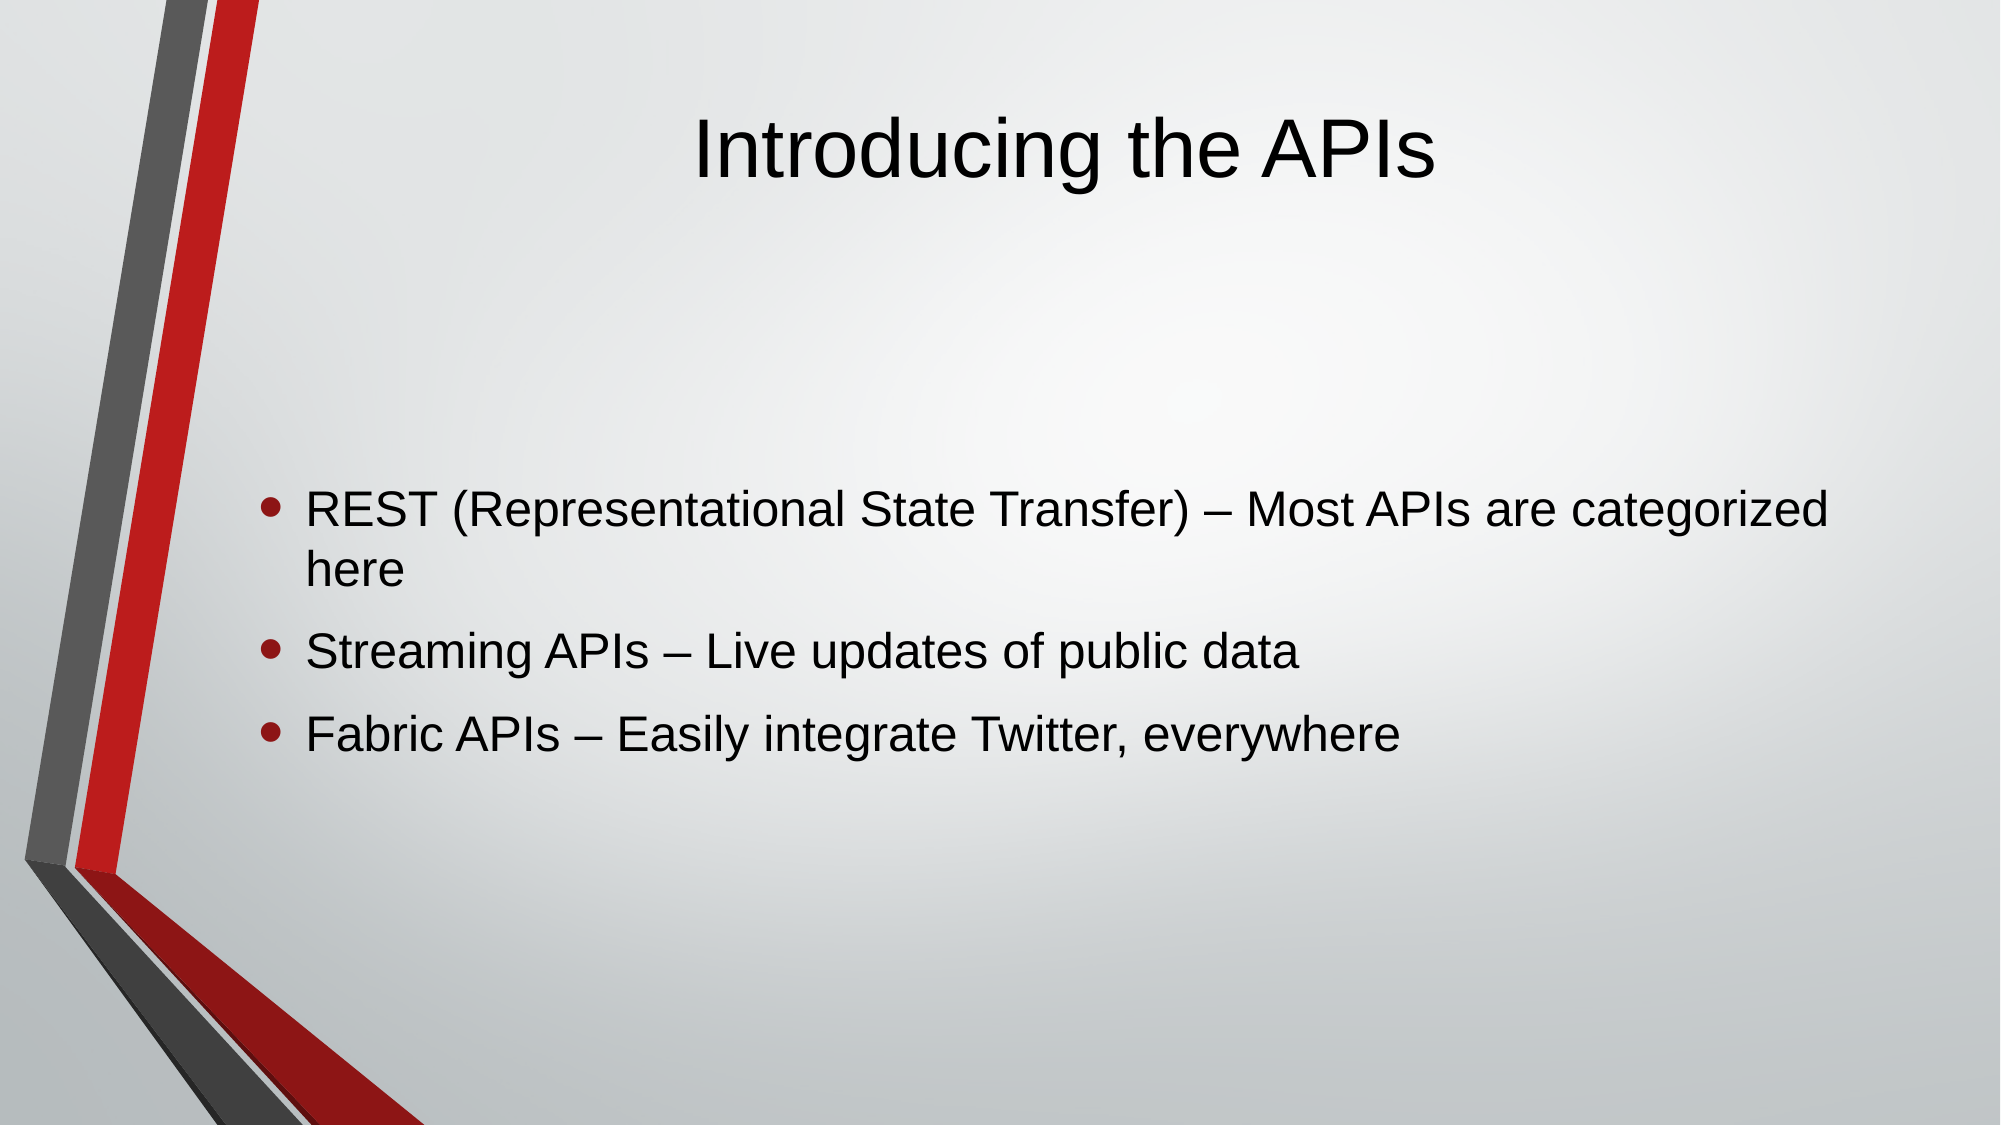

# Introducing the APIs
REST (Representational State Transfer) – Most APIs are categorized here
Streaming APIs – Live updates of public data
Fabric APIs – Easily integrate Twitter, everywhere